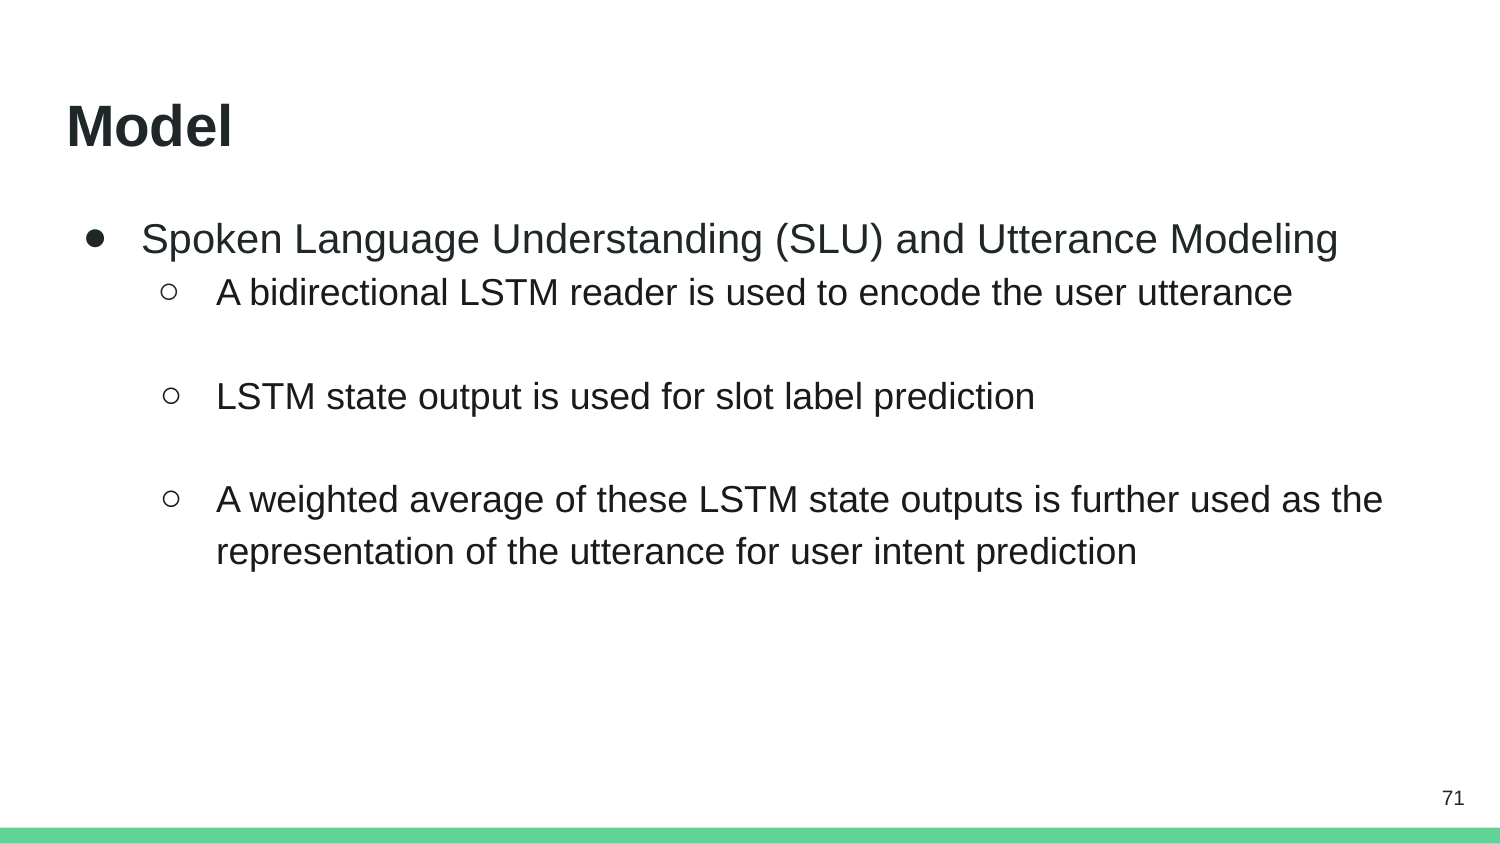

# Model
Spoken Language Understanding (SLU) and Utterance Modeling
A bidirectional LSTM reader is used to encode the user utterance

LSTM state output is used for slot label prediction

A weighted average of these LSTM state outputs is further used as the representation of the utterance for user intent prediction
71